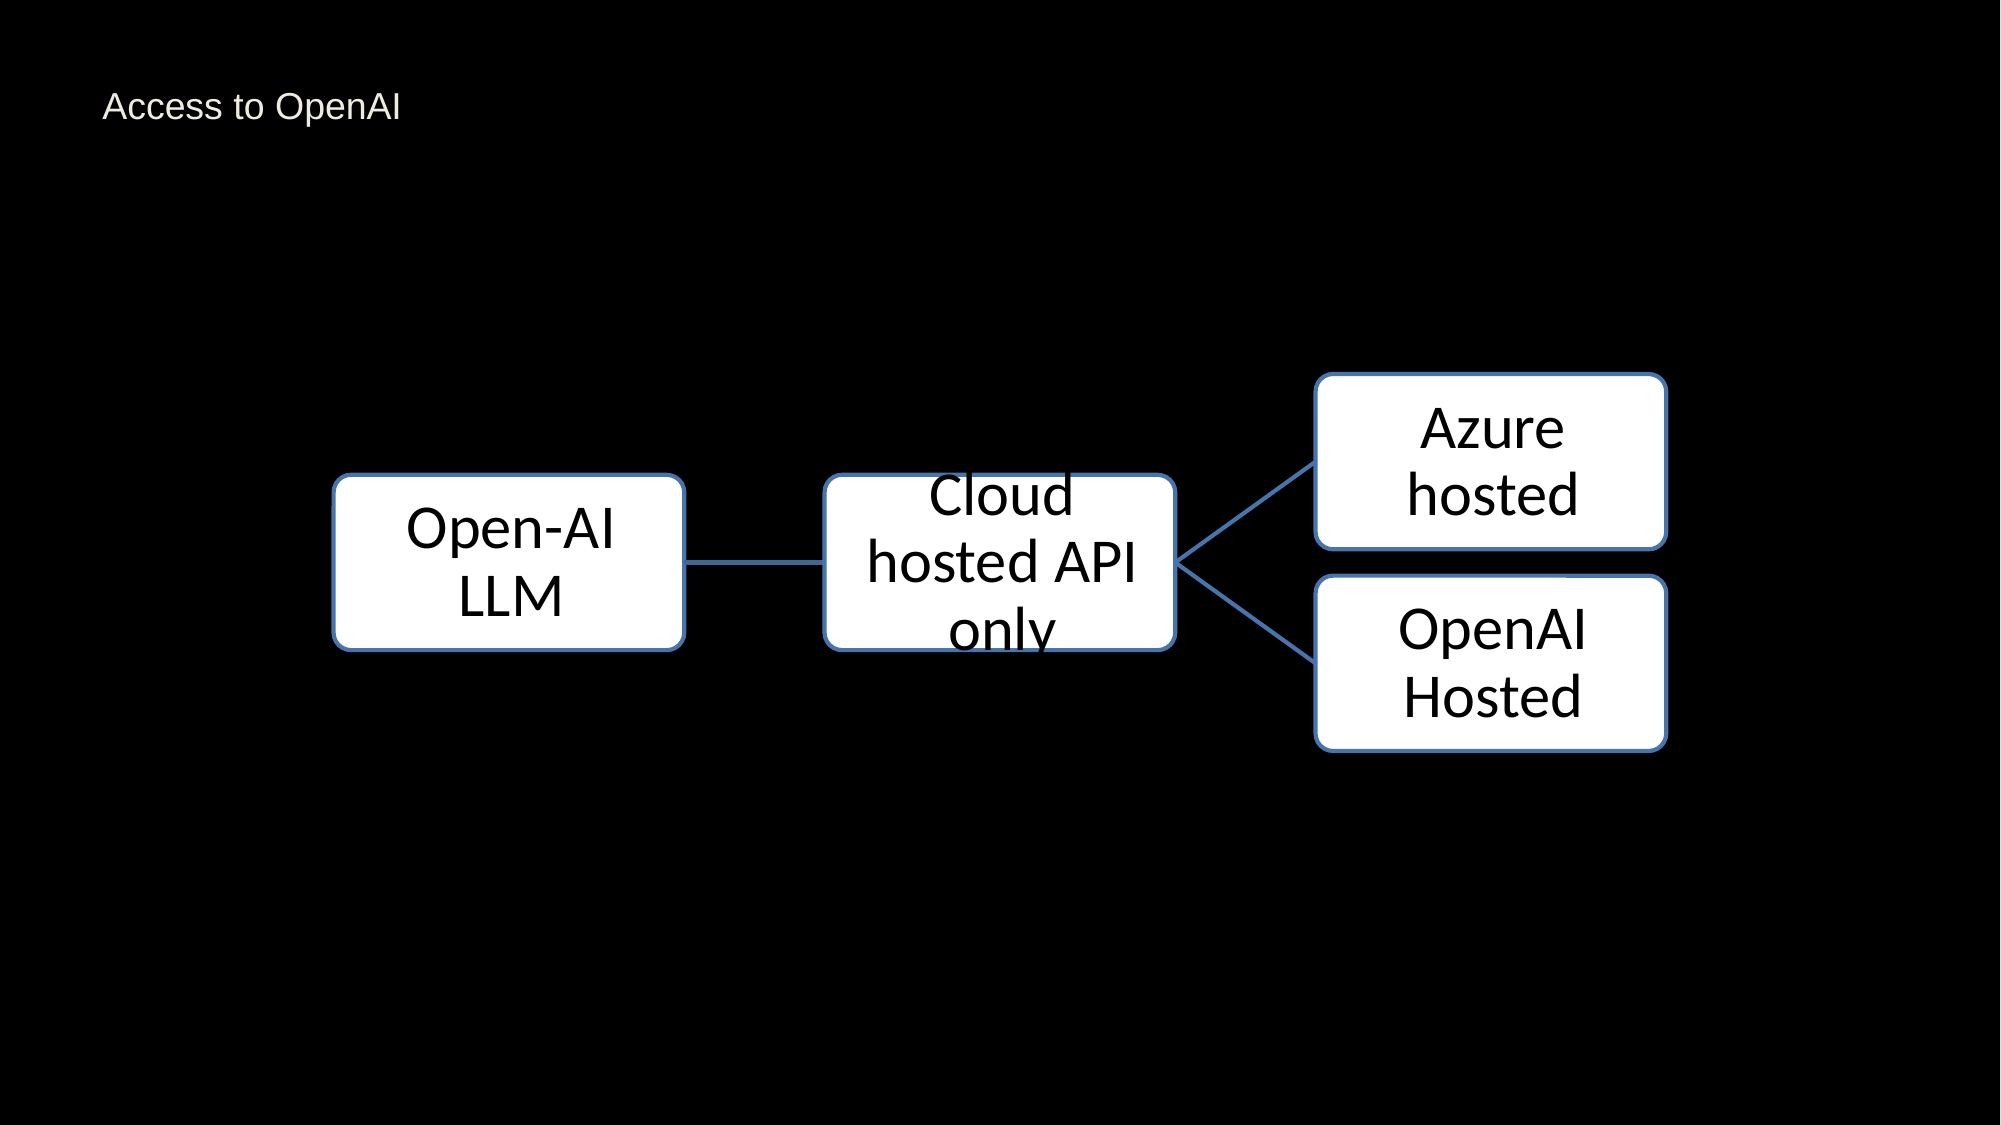

Access to OpenAI
Open-AI LLM

Cloud hosted API only

Azure hosted

OpenAI Hosted